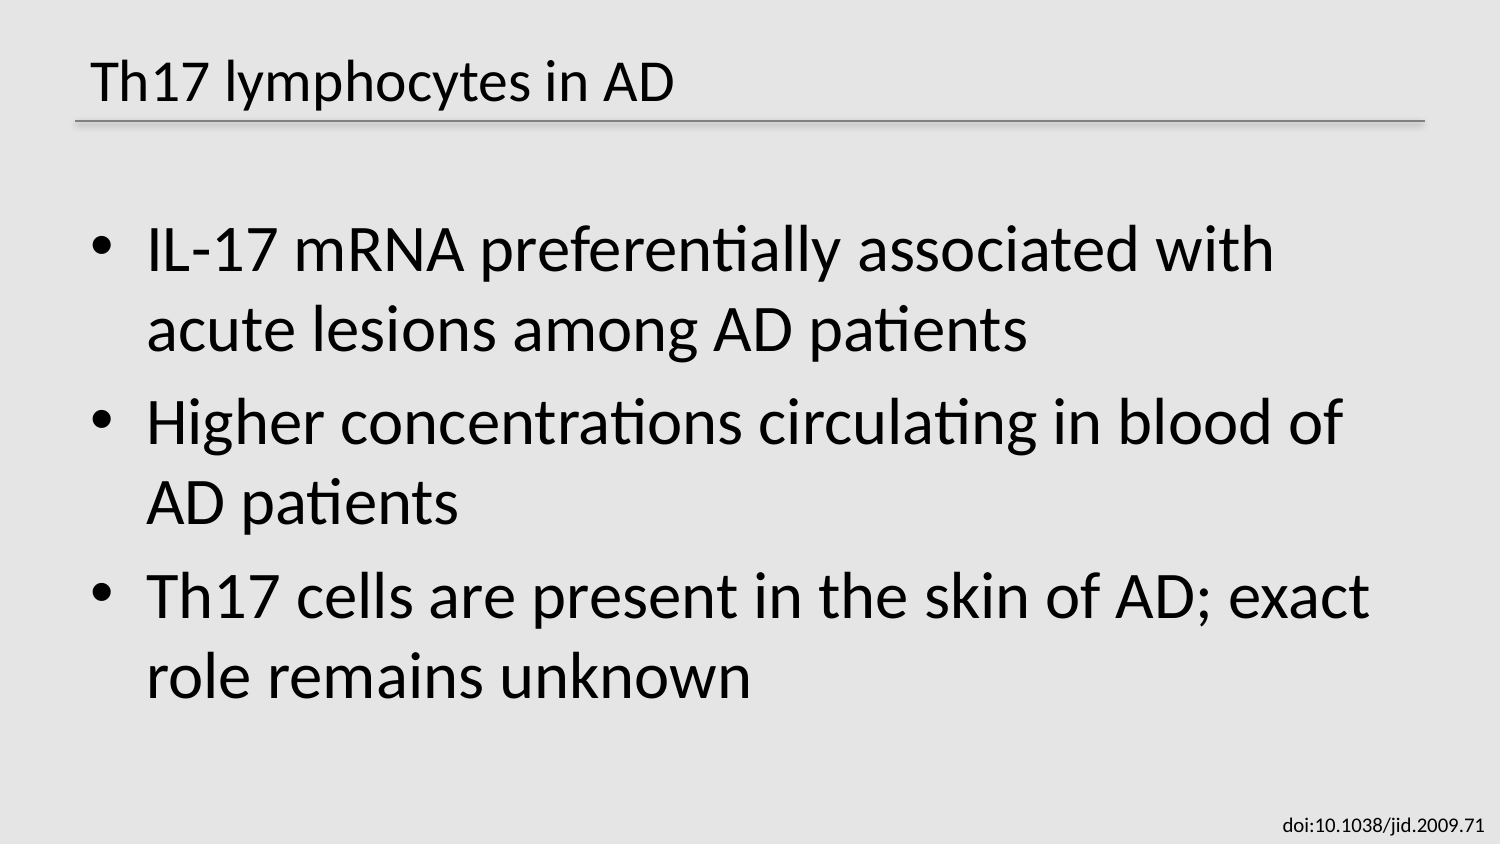

# Th17 lymphocytes in AD
IL-17 mRNA preferentially associated with acute lesions among AD patients
Higher concentrations circulating in blood of AD patients
Th17 cells are present in the skin of AD; exact role remains unknown
doi:10.1038/jid.2009.71